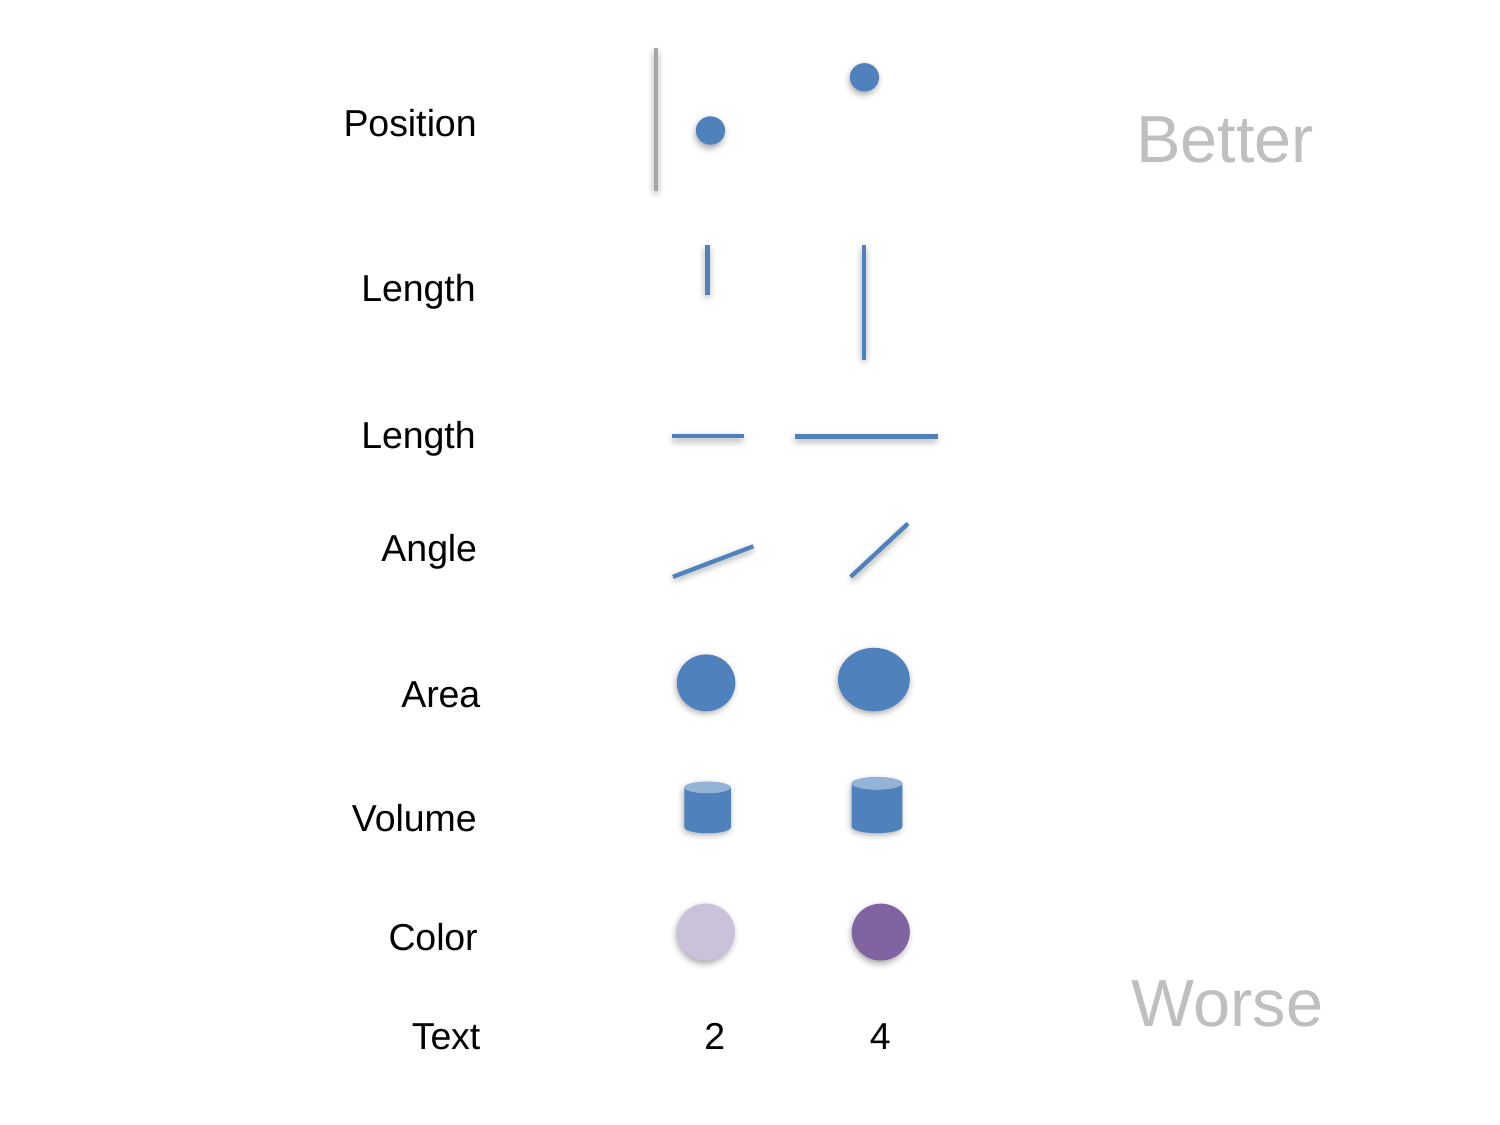

Better
Position

Length
Length
Angle

Area

Volume

Color
Worse
Text
2
4